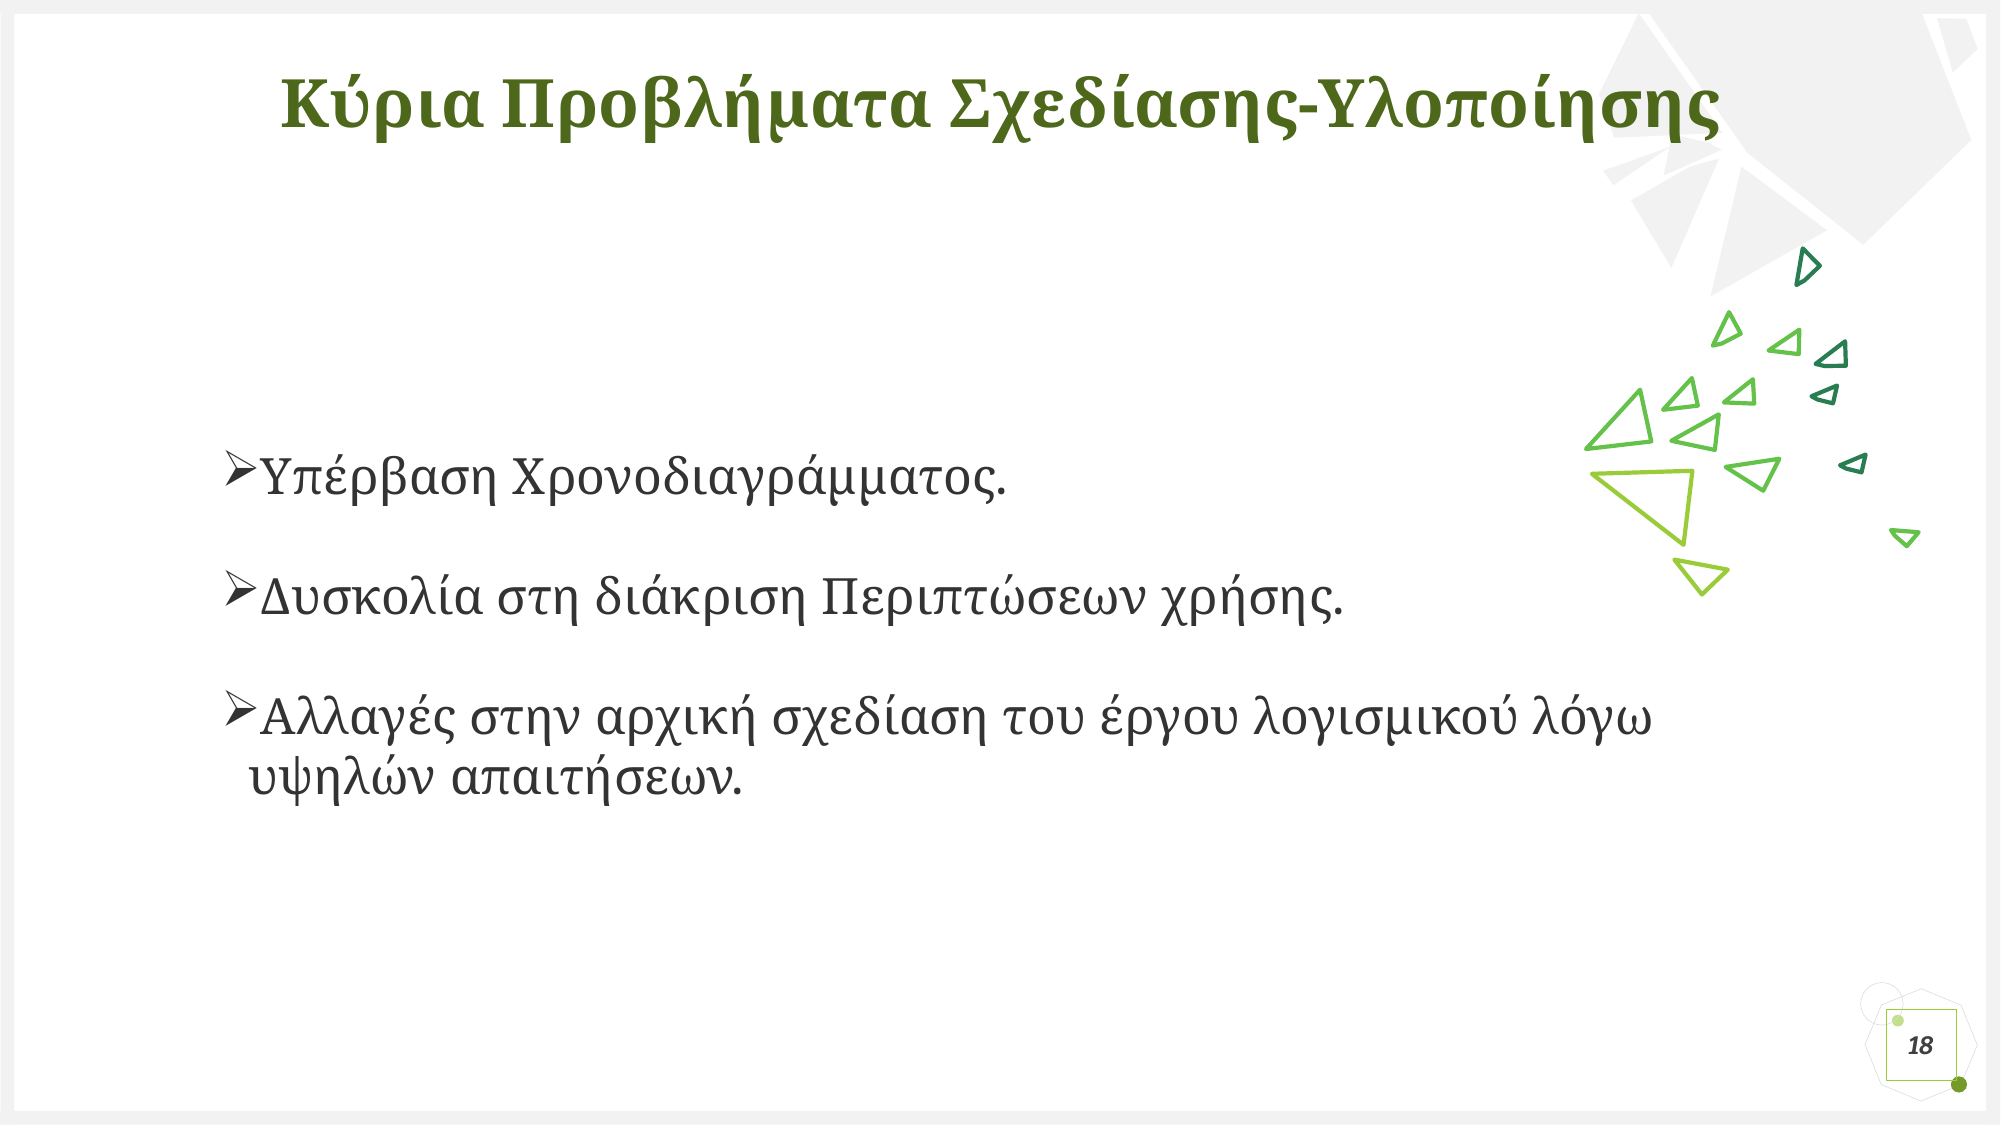

Κύρια Προβλήματα Σχεδίασης-Υλοποίησης

Υπέρβαση Χρονοδιαγράμματος.

Δυσκολία στη διάκριση Περιπτώσεων χρήσης.

Αλλαγές στην αρχική σχεδίαση του έργου λογισμικού λόγω υψηλών απαιτήσεων.

18